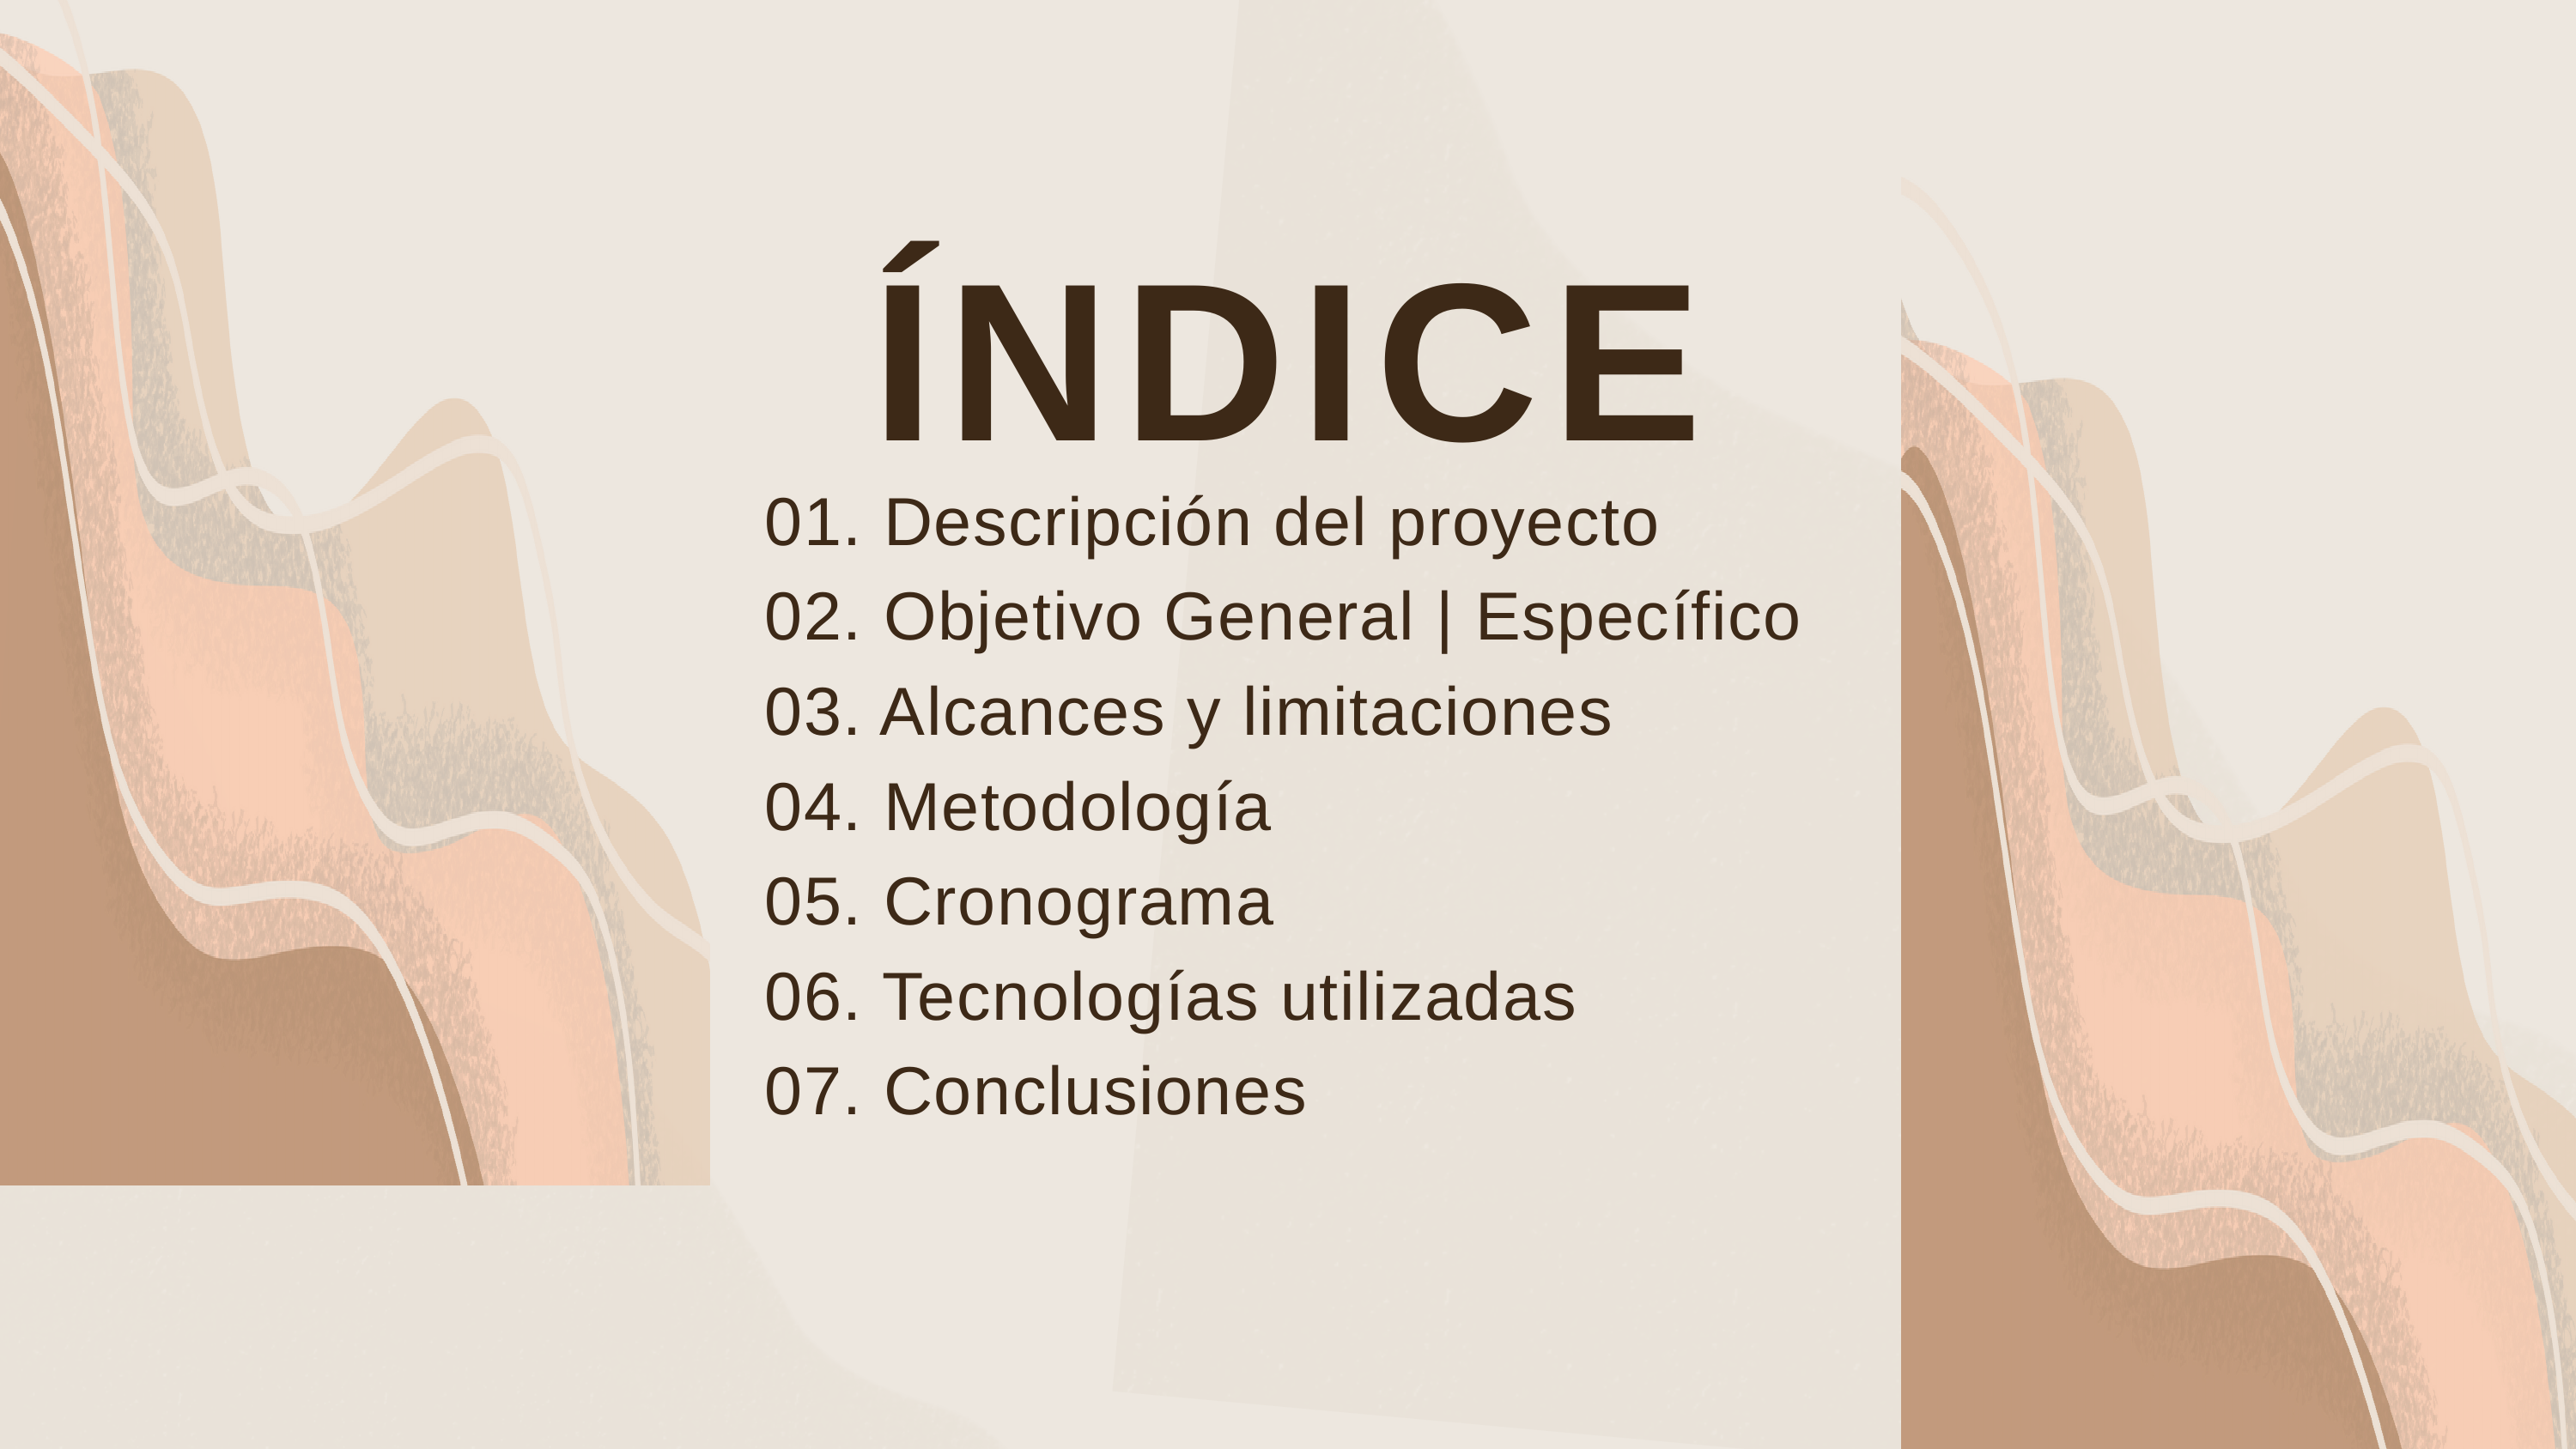

ÍNDICE

01. Descripción del proyecto
02. Objetivo General | Específico
03. Alcances y limitaciones
04. Metodología
05. Cronograma
06. Tecnologías utilizadas
07. Conclusiones